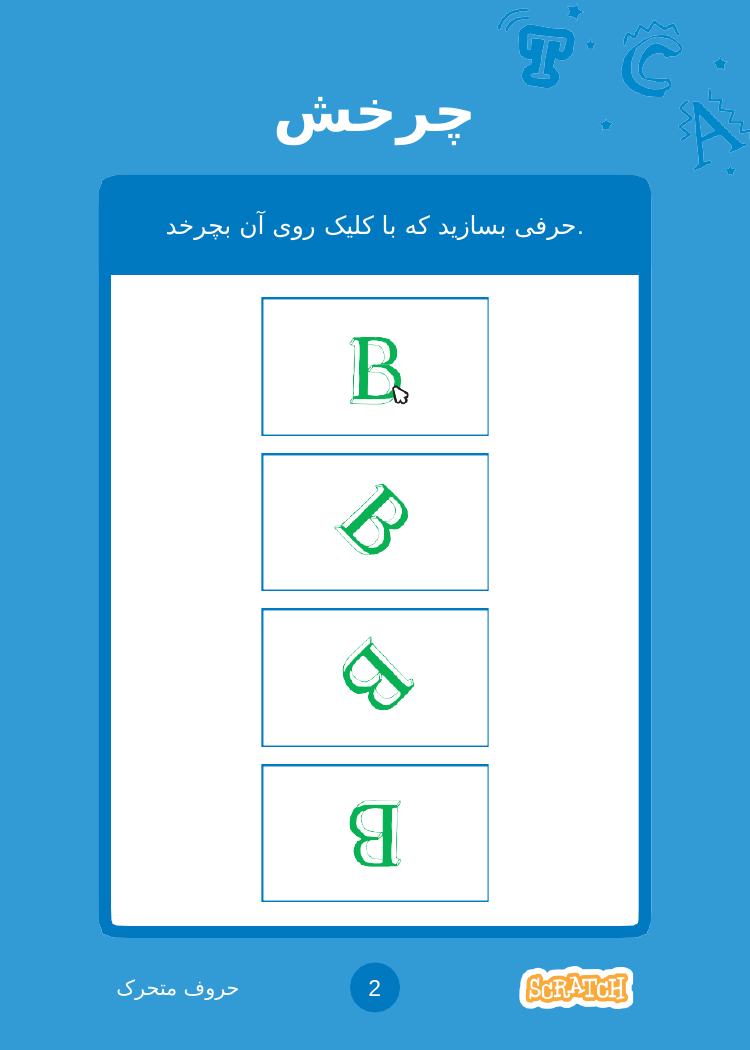

# چرخش

حرفی بسازید که با کلیک روی آن بچرخد.

2

حروف متحرک